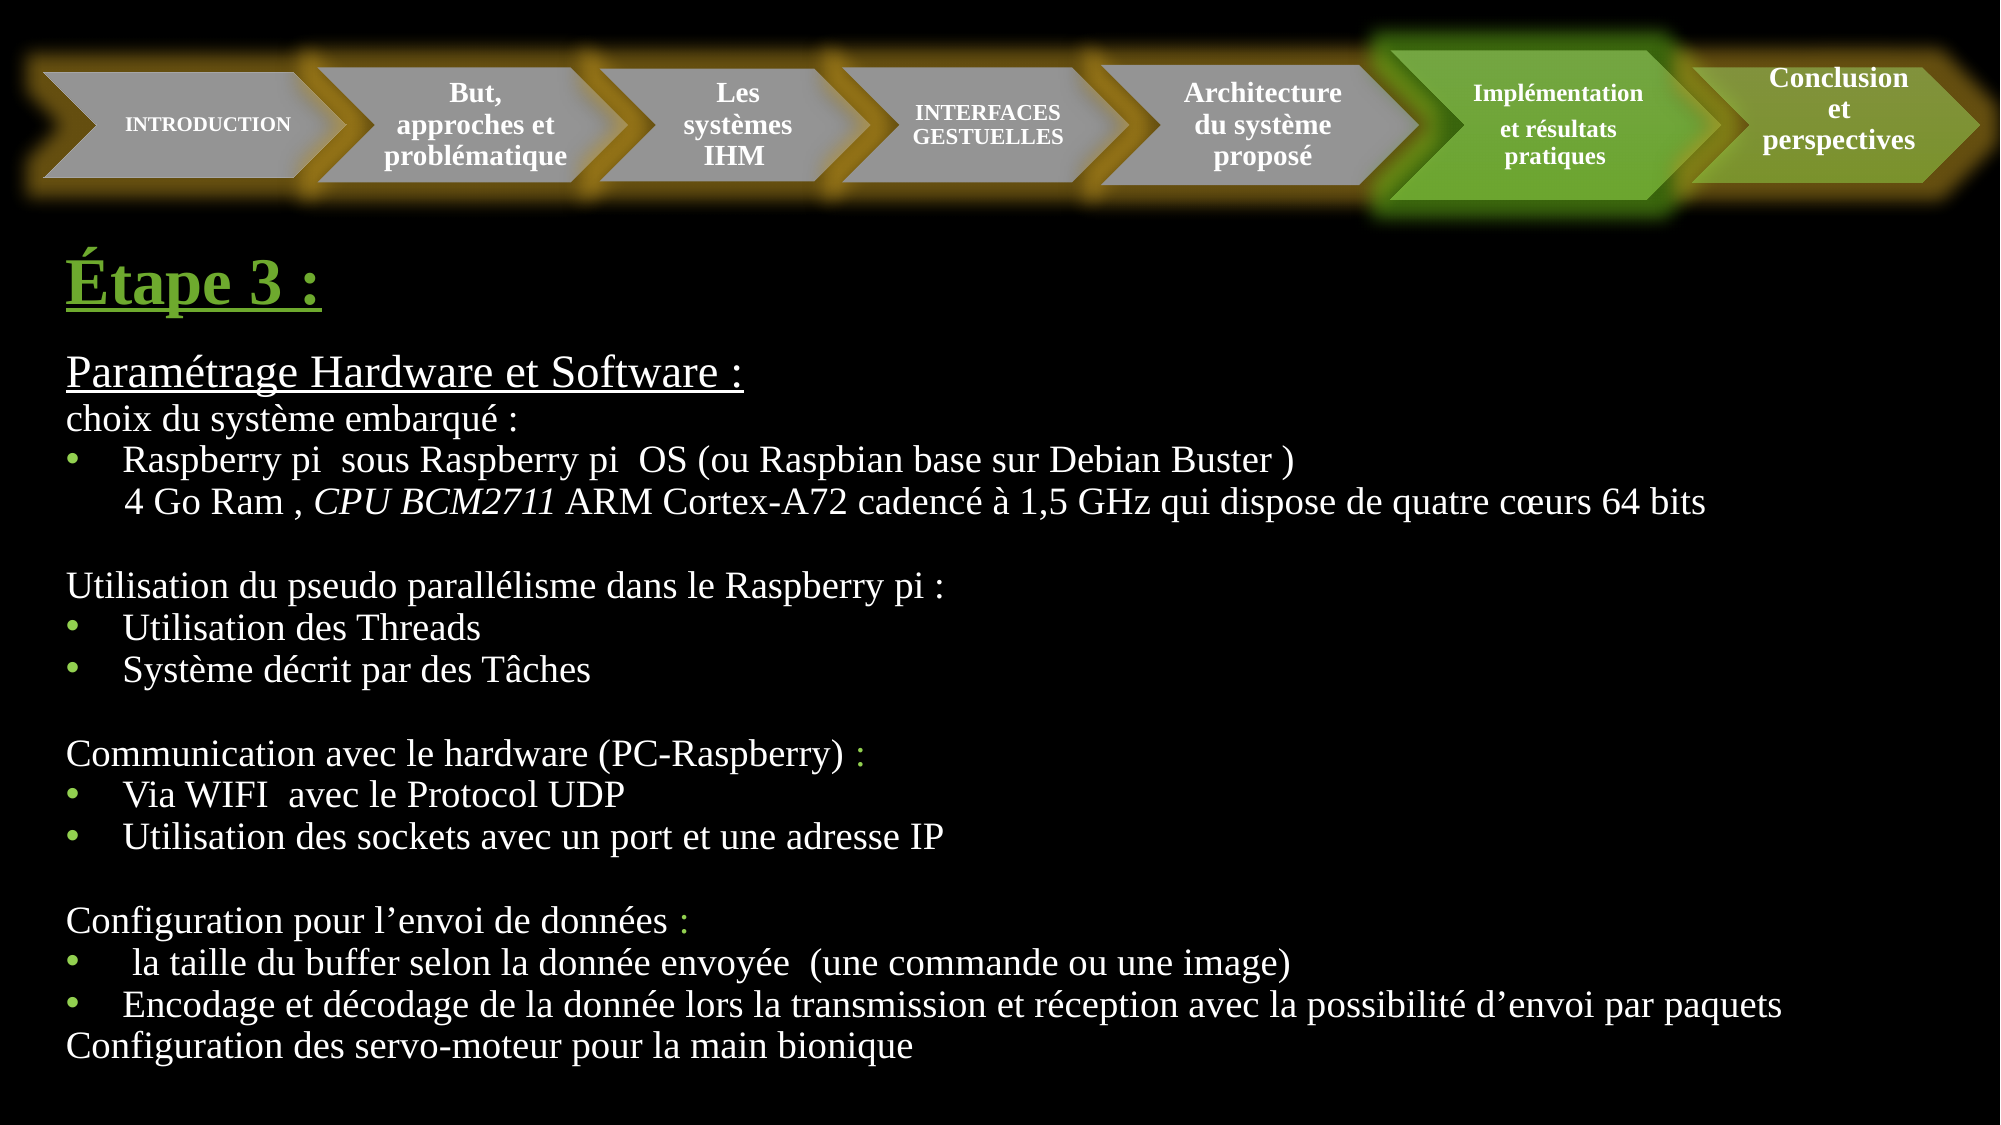

INTRODUCTION
But, approches et problématique
Les systèmes IHM
INTERFACES GESTUELLES
Architecture du système proposé
Implémentation
et résultats pratiques
Conclusion et perspectives
# Étape 3 :
Paramétrage Hardware et Software :
choix du système embarqué :
Raspberry pi  sous Raspberry pi  OS (ou Raspbian base sur Debian Buster )
      4 Go Ram , CPU BCM2711 ARM Cortex-A72 cadencé à 1,5 GHz qui dispose de quatre cœurs 64 bits

Utilisation du pseudo parallélisme dans le Raspberry pi :
Utilisation des Threads
Système décrit par des Tâches

Communication avec le hardware (PC-Raspberry) :
Via WIFI  avec le Protocol UDP
Utilisation des sockets avec un port et une adresse IP

Configuration pour l’envoi de données :
 la taille du buffer selon la donnée envoyée  (une commande ou une image)
Encodage et décodage de la donnée lors la transmission et réception avec la possibilité d’envoi par paquets
Configuration des servo-moteur pour la main bionique